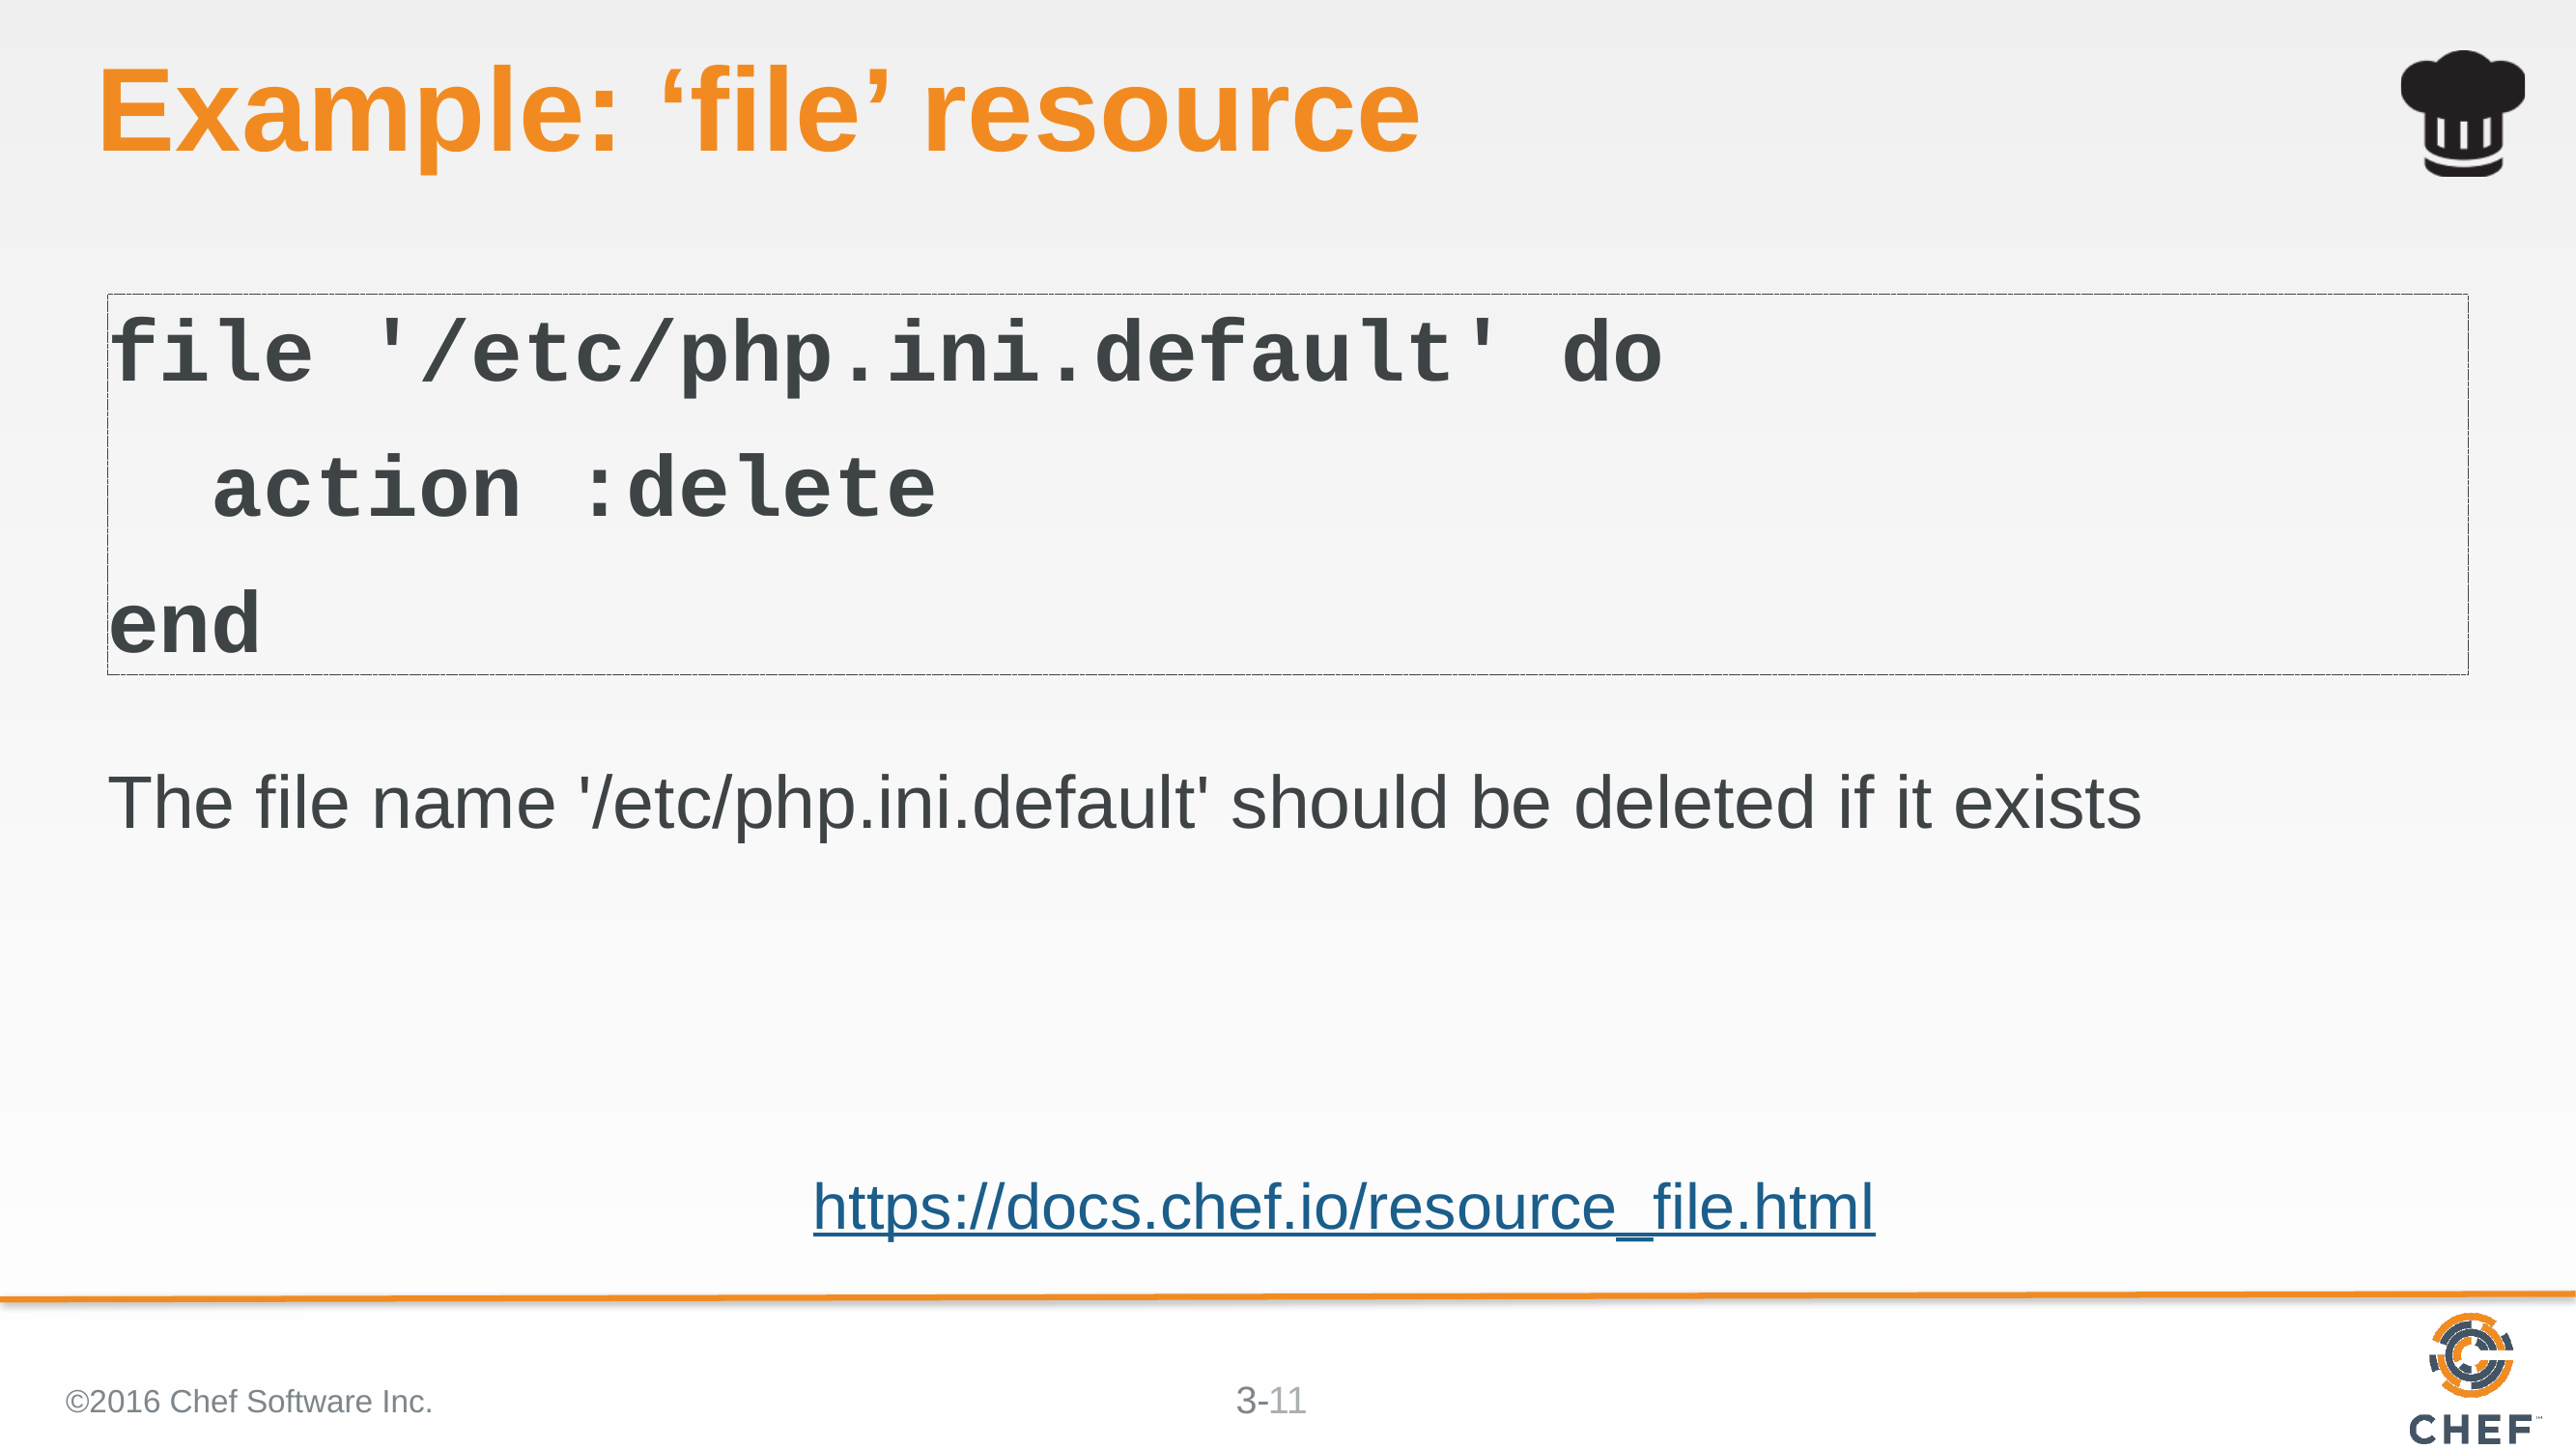

# Example: ‘file’ resource
file '/etc/php.ini.default' do
  action :delete
end

The file name '/etc/php.ini.default' should be deleted if it exists

https://docs.chef.io/resource_file.html

©2016 Chef Software Inc.
11